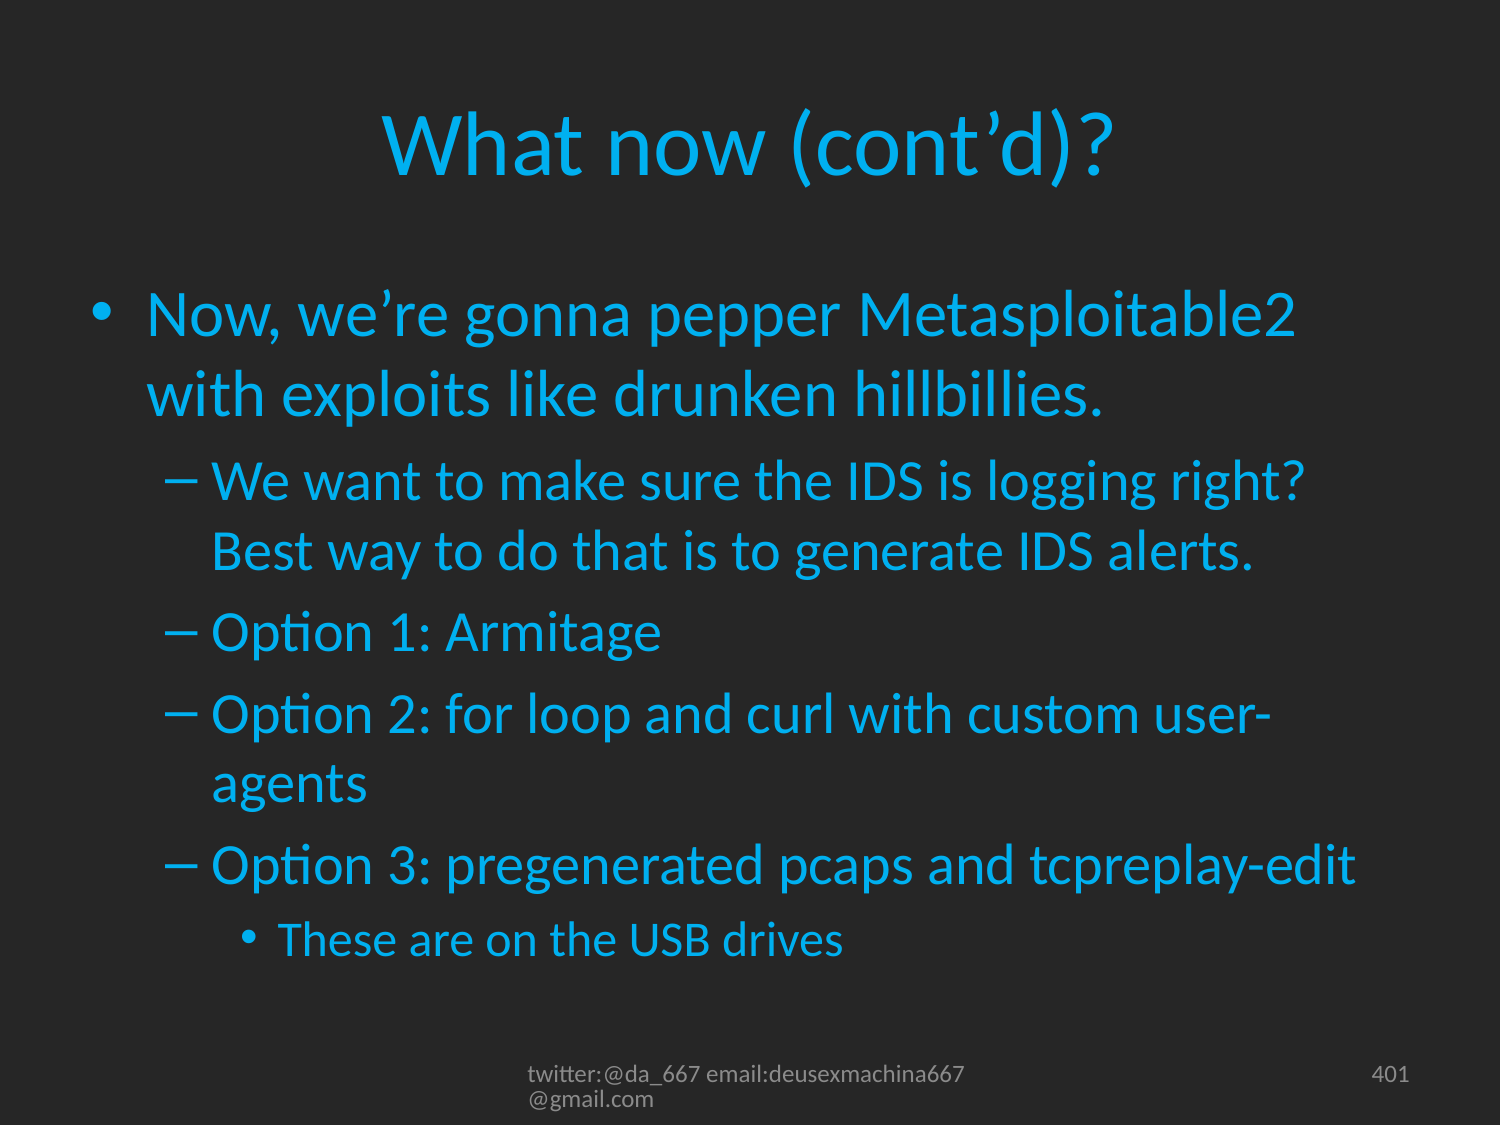

# What now (cont’d)?
Now, we’re gonna pepper Metasploitable2 with exploits like drunken hillbillies.
We want to make sure the IDS is logging right? Best way to do that is to generate IDS alerts.
Option 1: Armitage
Option 2: for loop and curl with custom user-agents
Option 3: pregenerated pcaps and tcpreplay-edit
These are on the USB drives
twitter:@da_667 email:deusexmachina667@gmail.com
401